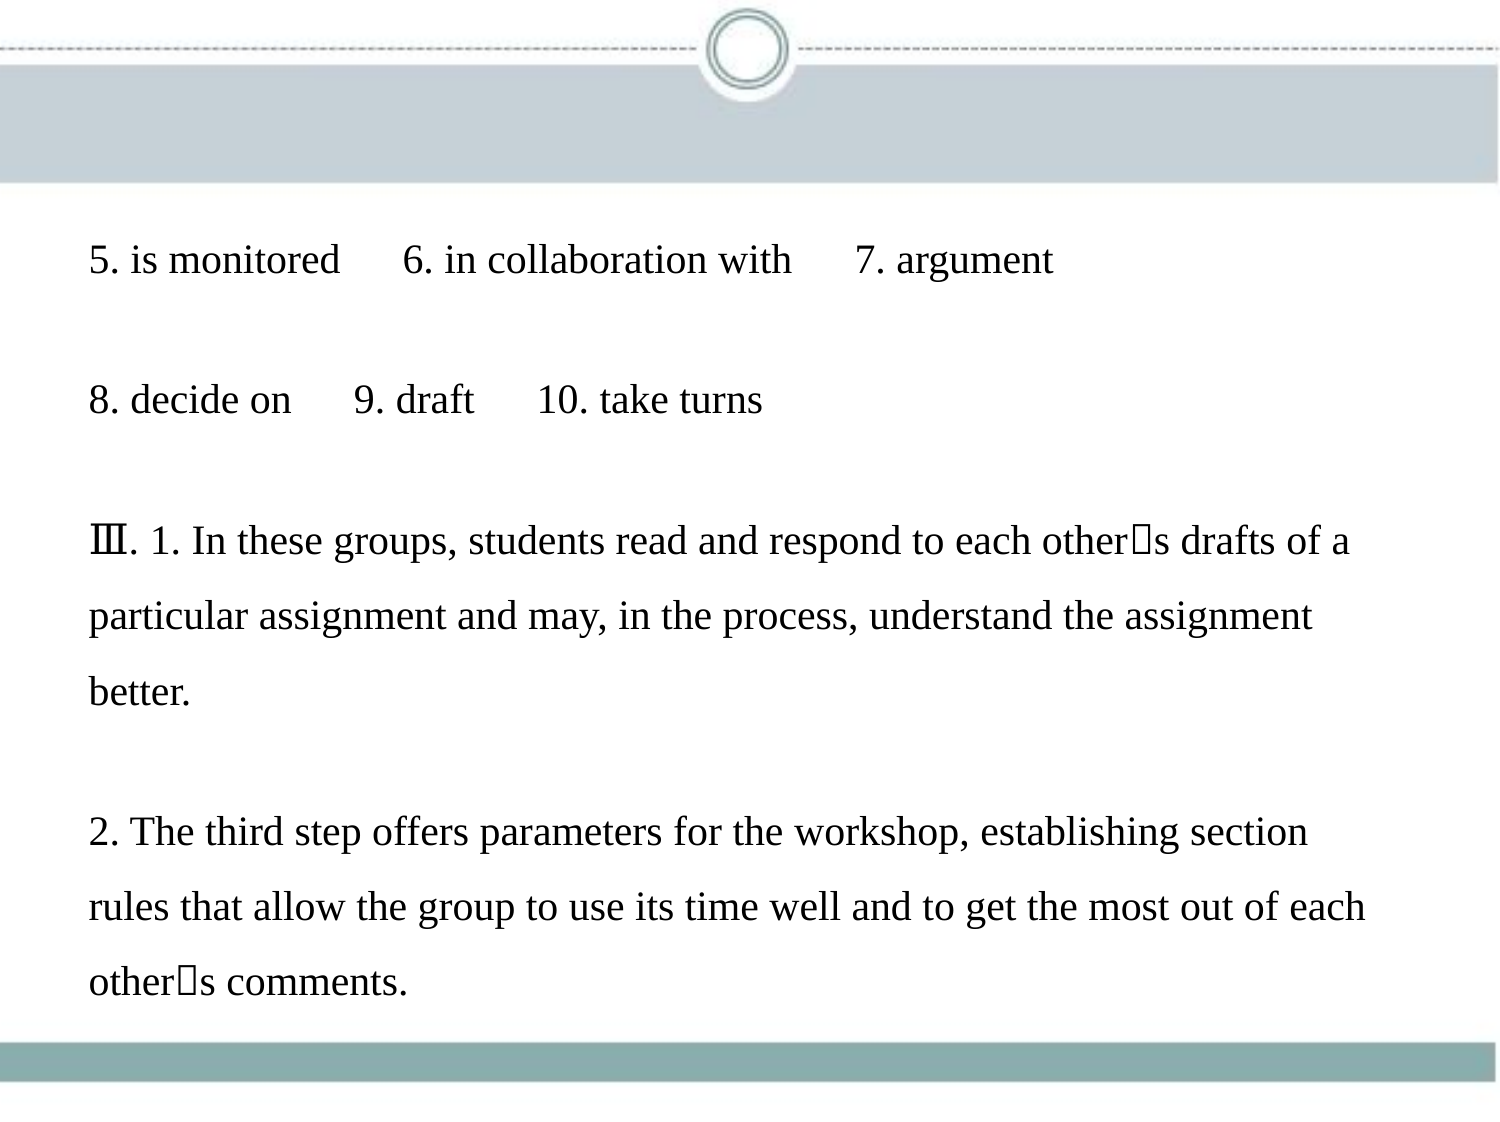

5. is monitored　6. in collaboration with　7. argument
8. decide on　9. draft　10. take turns
Ⅲ. 1. In these groups, students read and respond to each other􀆳s drafts of a
particular assignment and may, in the process, understand the assignment
better.
2. The third step offers parameters for the workshop, establishing section
rules that allow the group to use its time well and to get the most out of each
other􀆳s comments.